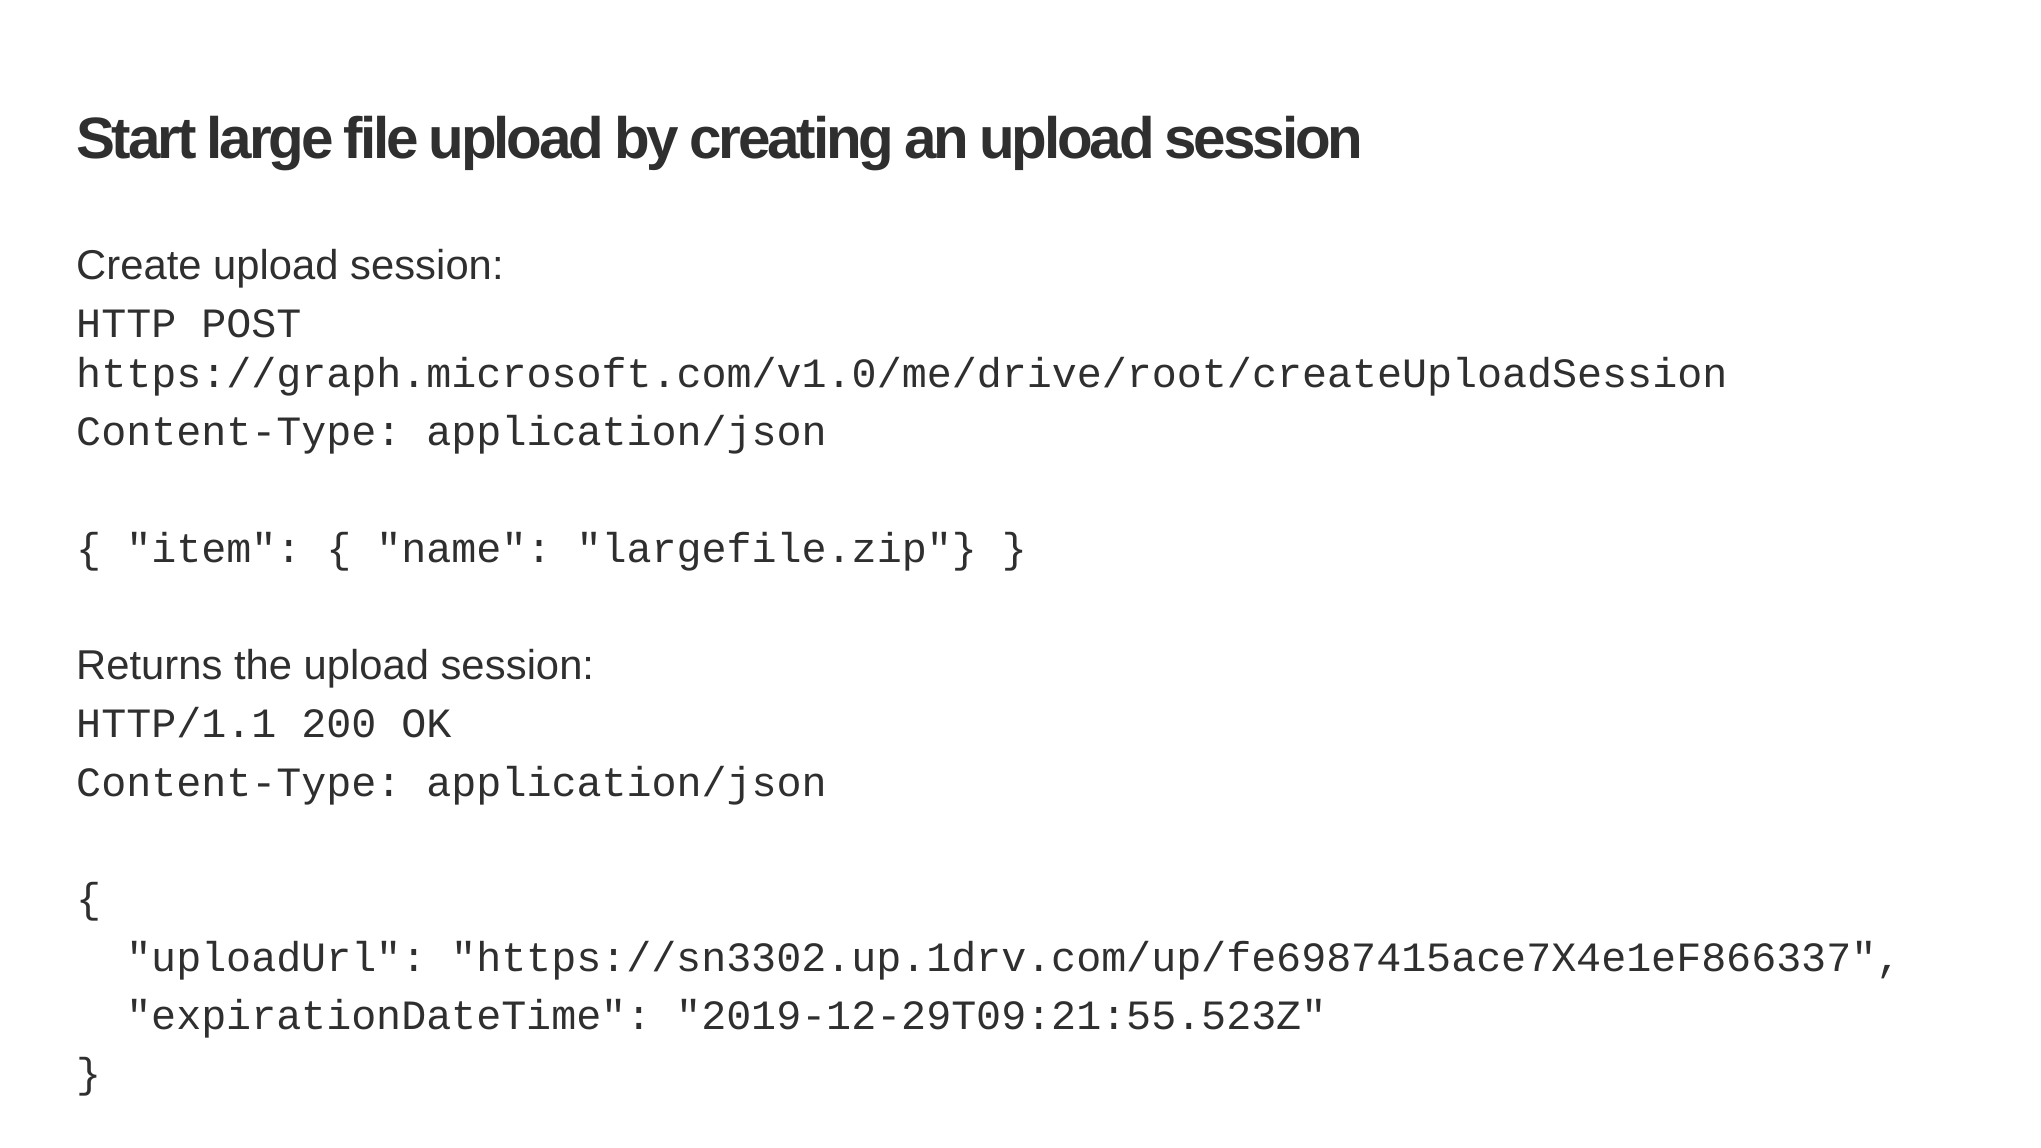

# Start large file upload by creating an upload session
Create upload session:
HTTP POST https://graph.microsoft.com/v1.0/me/drive/root/createUploadSession
Content-Type: application/json

{ "item": { "name": "largefile.zip"} }

Returns the upload session:
HTTP/1.1 200 OK
Content-Type: application/json

{
  "uploadUrl": "https://sn3302.up.1drv.com/up/fe6987415ace7X4e1eF866337",
  "expirationDateTime": "2019-12-29T09:21:55.523Z"
}